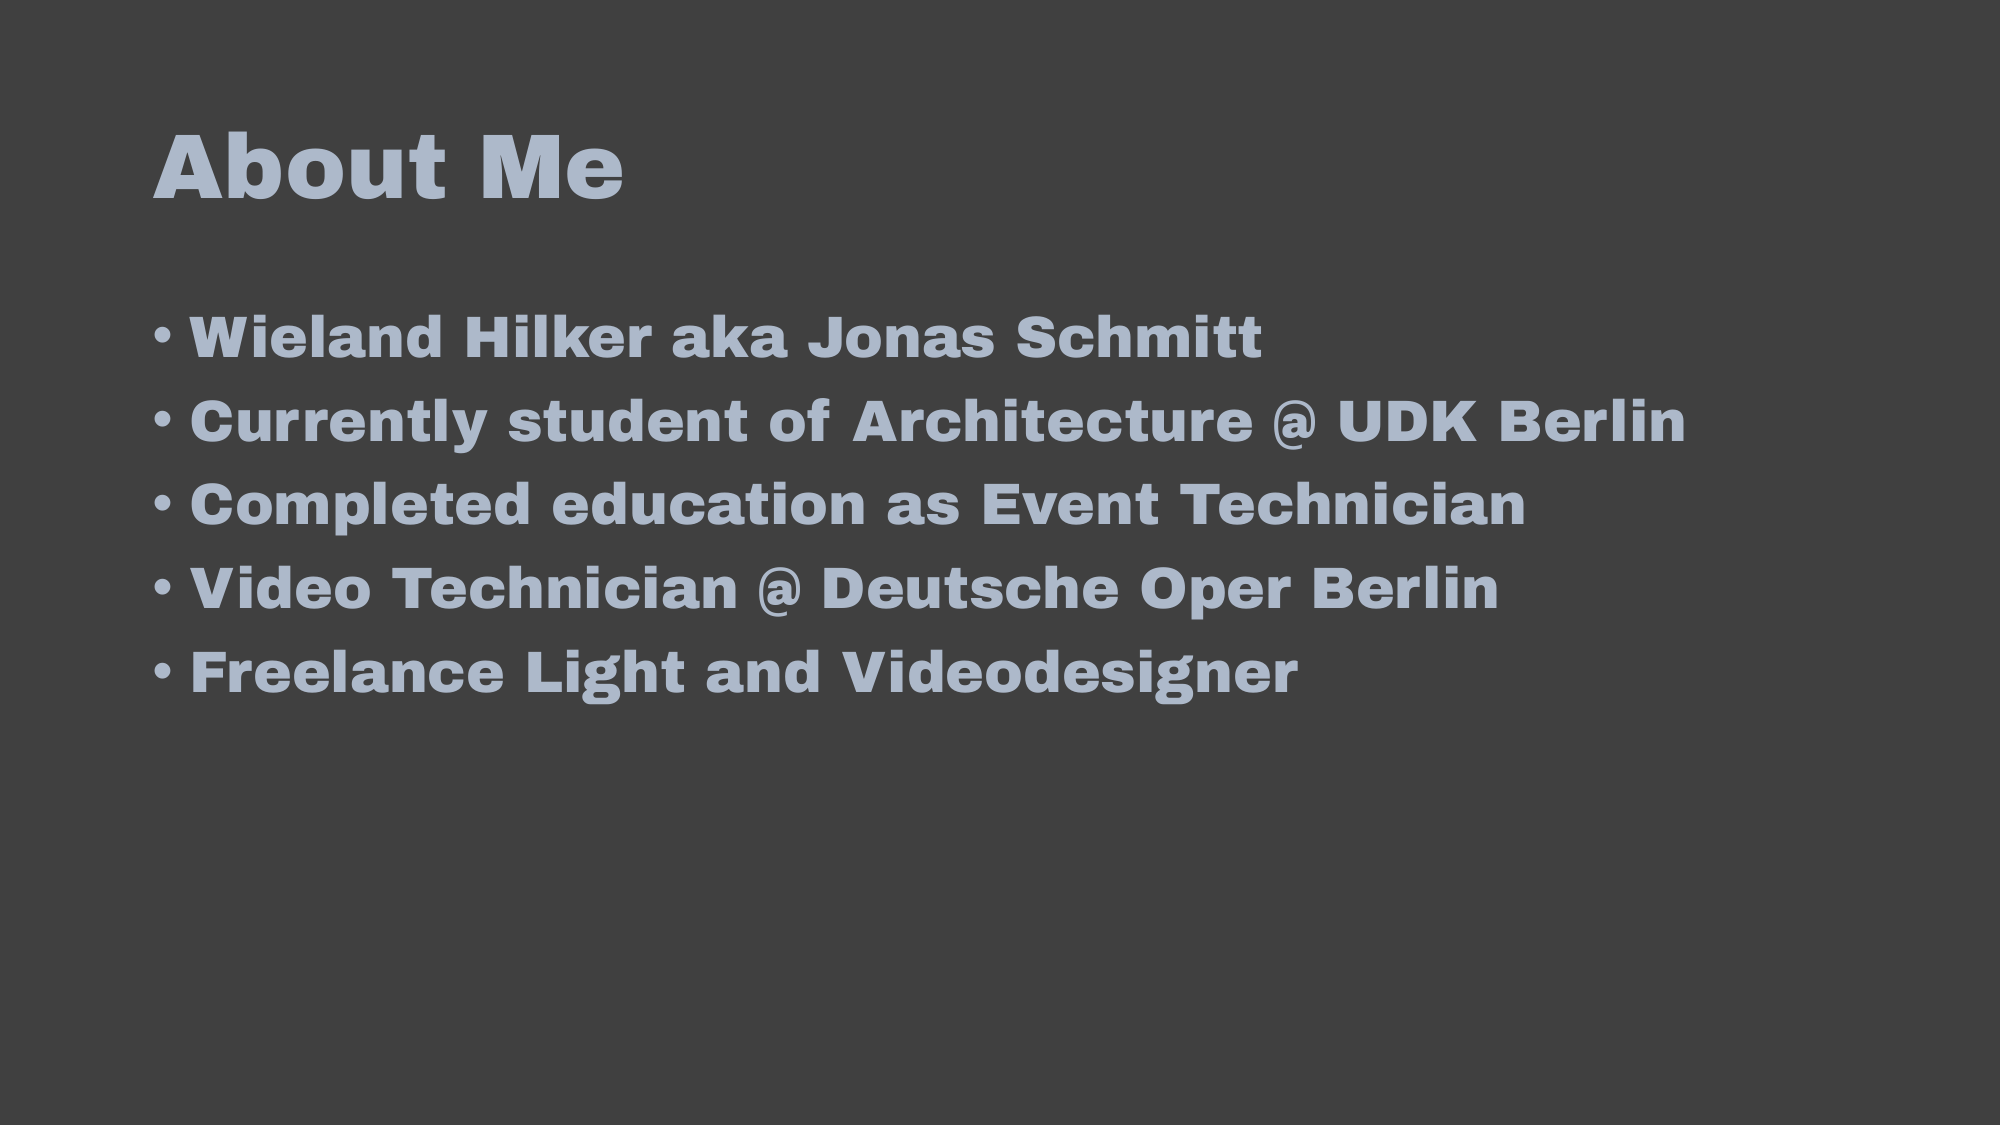

# About Me
Wieland Hilker aka Jonas Schmitt
Currently student of Architecture @ UDK Berlin
Completed education as Event Technician
Video Technician @ Deutsche Oper Berlin
Freelance Light and Videodesigner